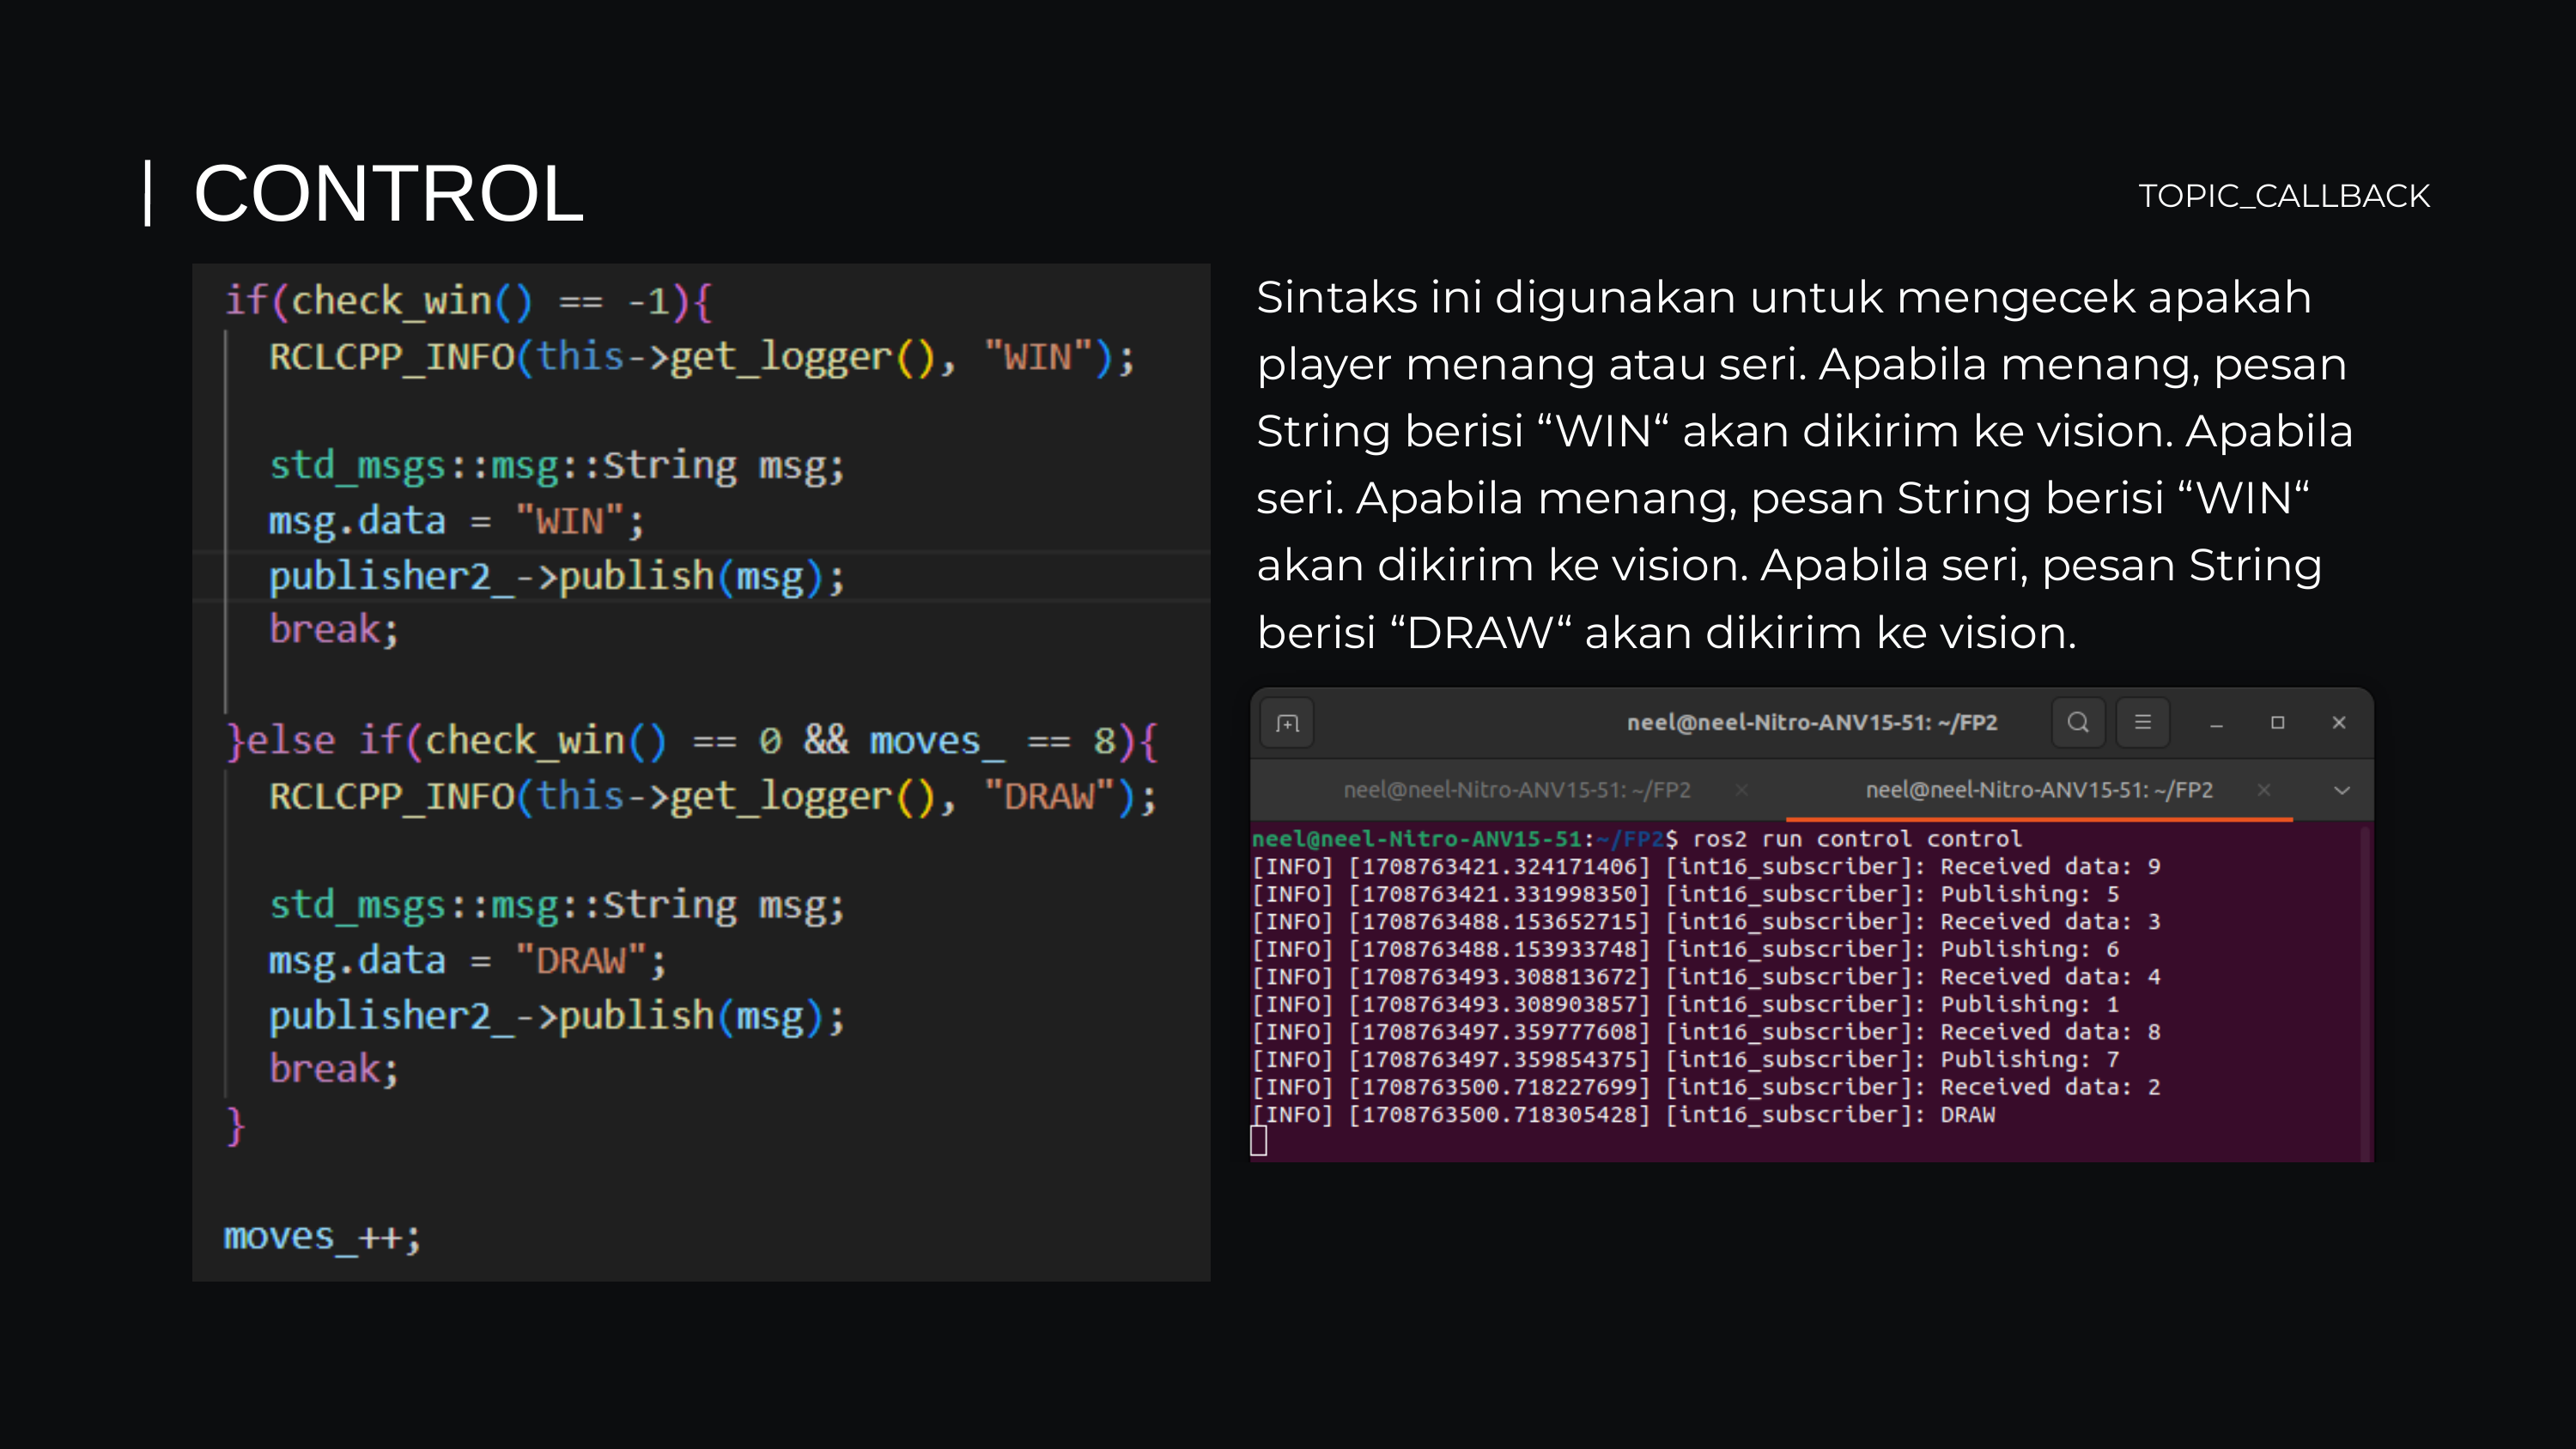

CONTROL

TOPIC_CALLBACK
Sintaks ini digunakan untuk mengecek apakah player menang atau seri. Apabila menang, pesan String berisi “WIN“ akan dikirim ke vision. Apabila seri. Apabila menang, pesan String berisi “WIN“ akan dikirim ke vision. Apabila seri, pesan String berisi “DRAW“ akan dikirim ke vision.